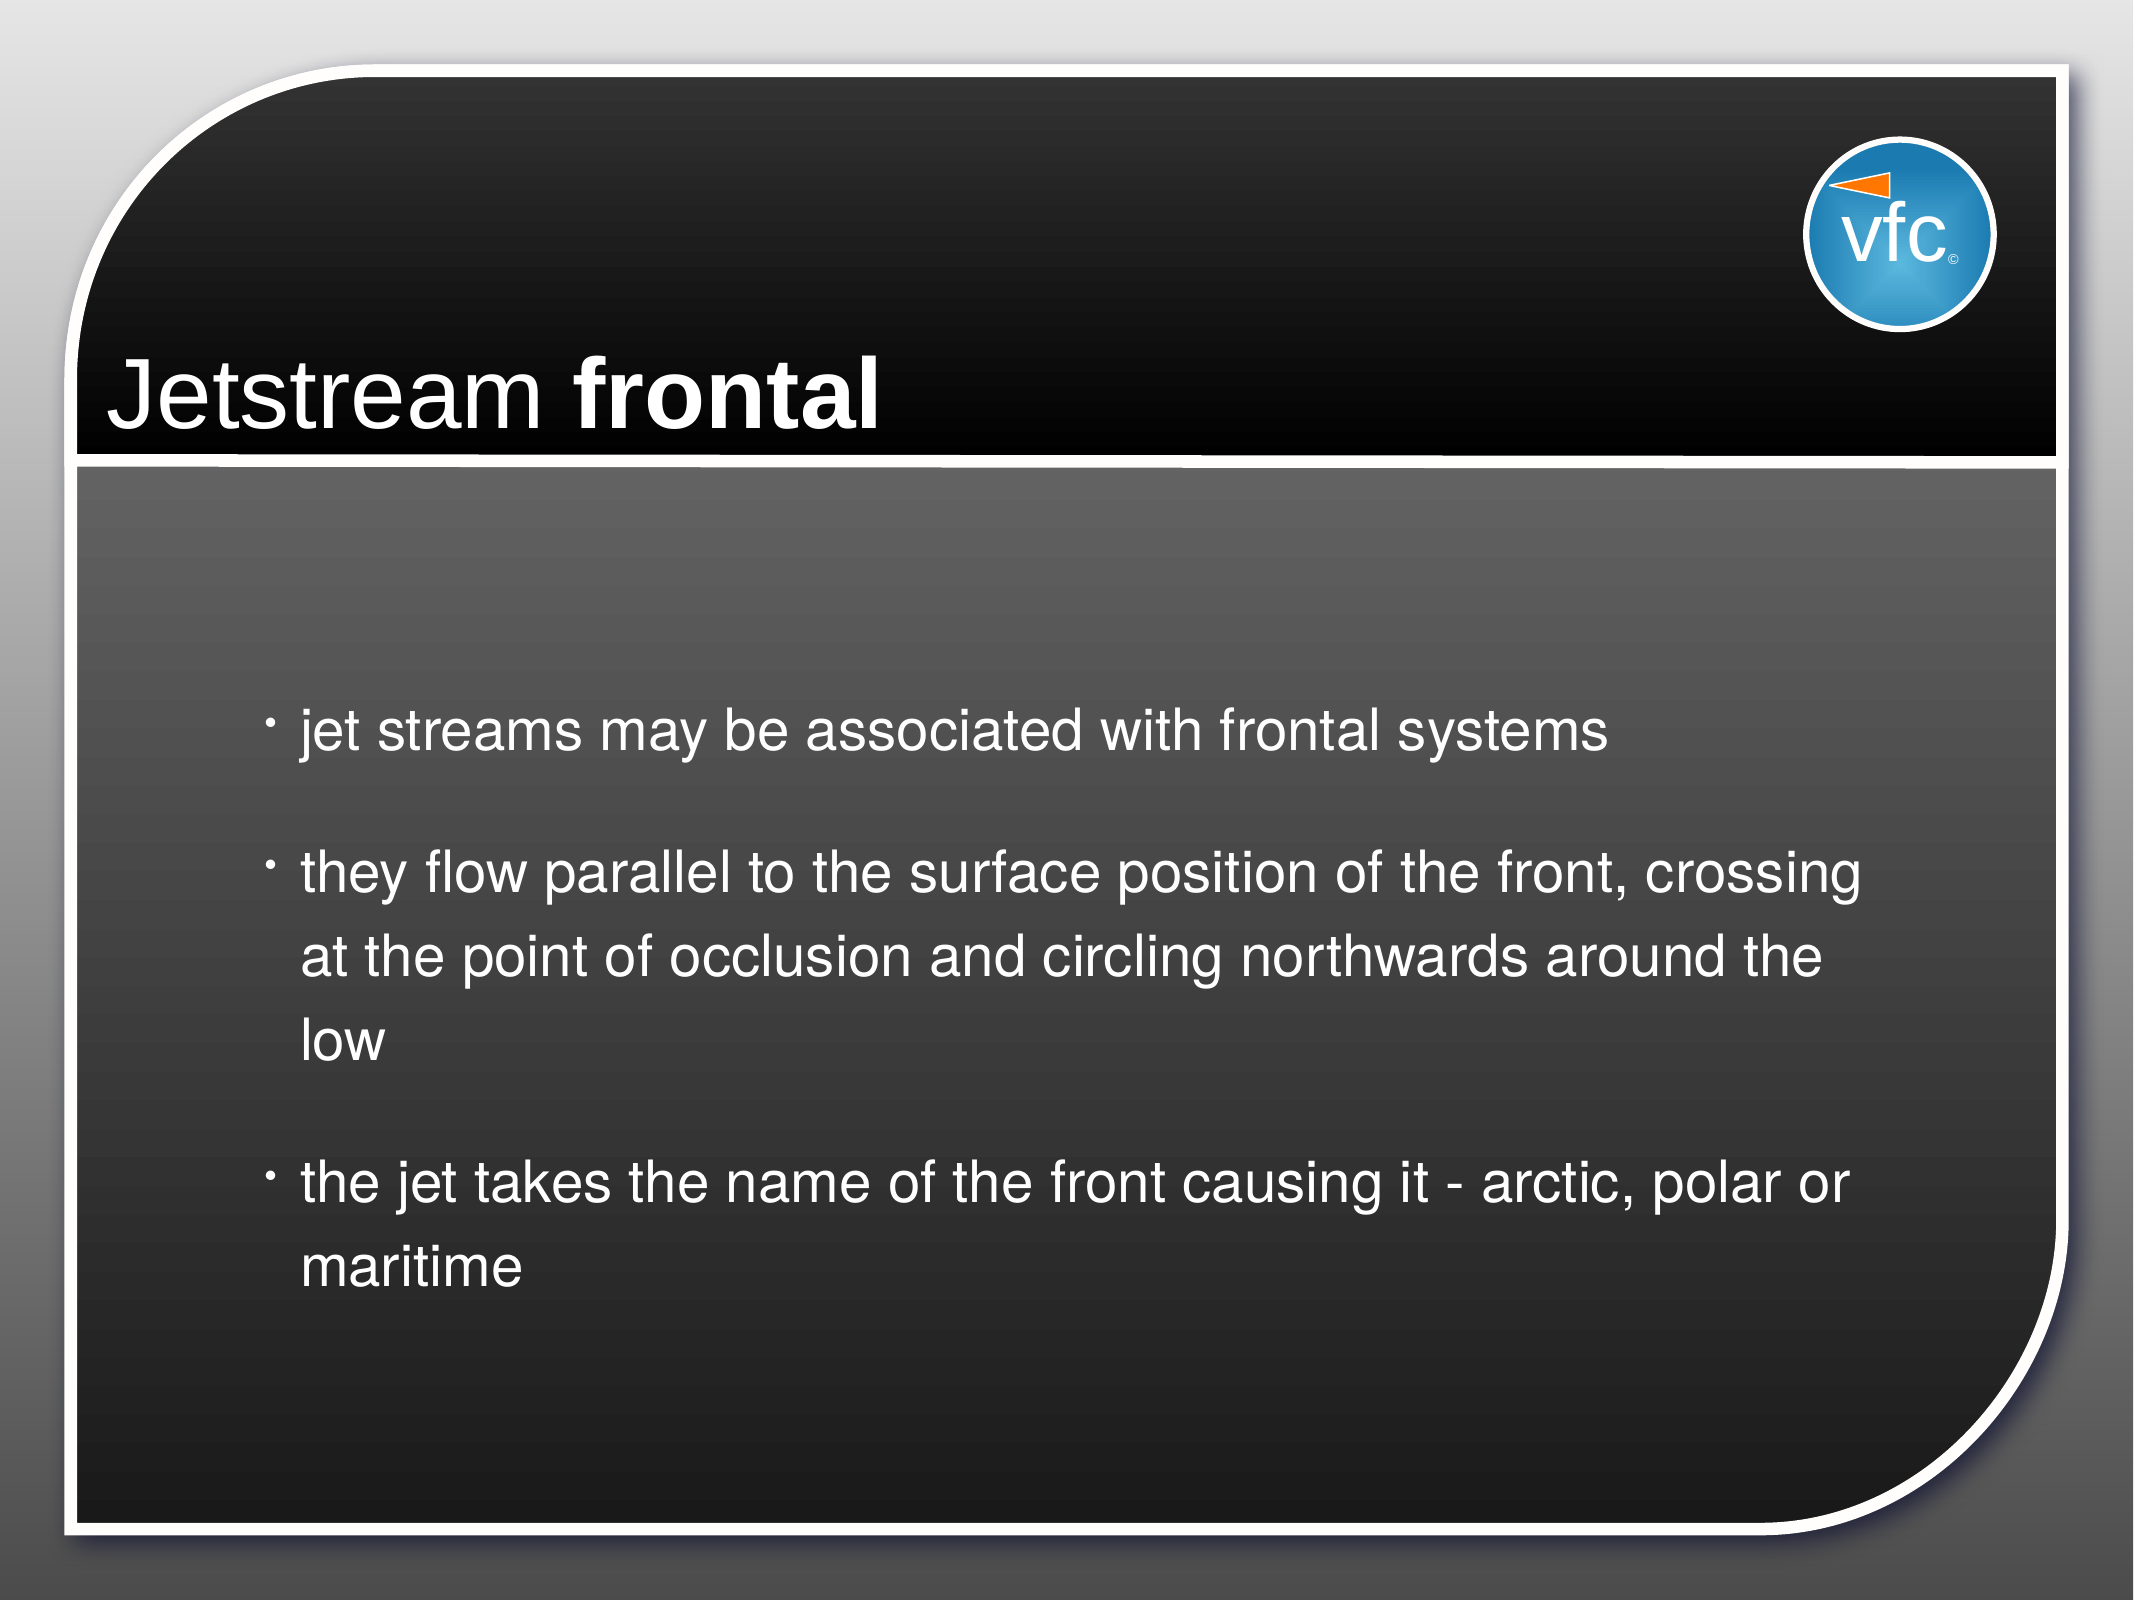

vfc©

# Jetstream frontal

jet streams may be associated with frontal systems
they flow parallel to the surface position of the front, crossing at the point of occlusion and circling northwards around the low
the jet takes the name of the front causing it - arctic, polar or maritime